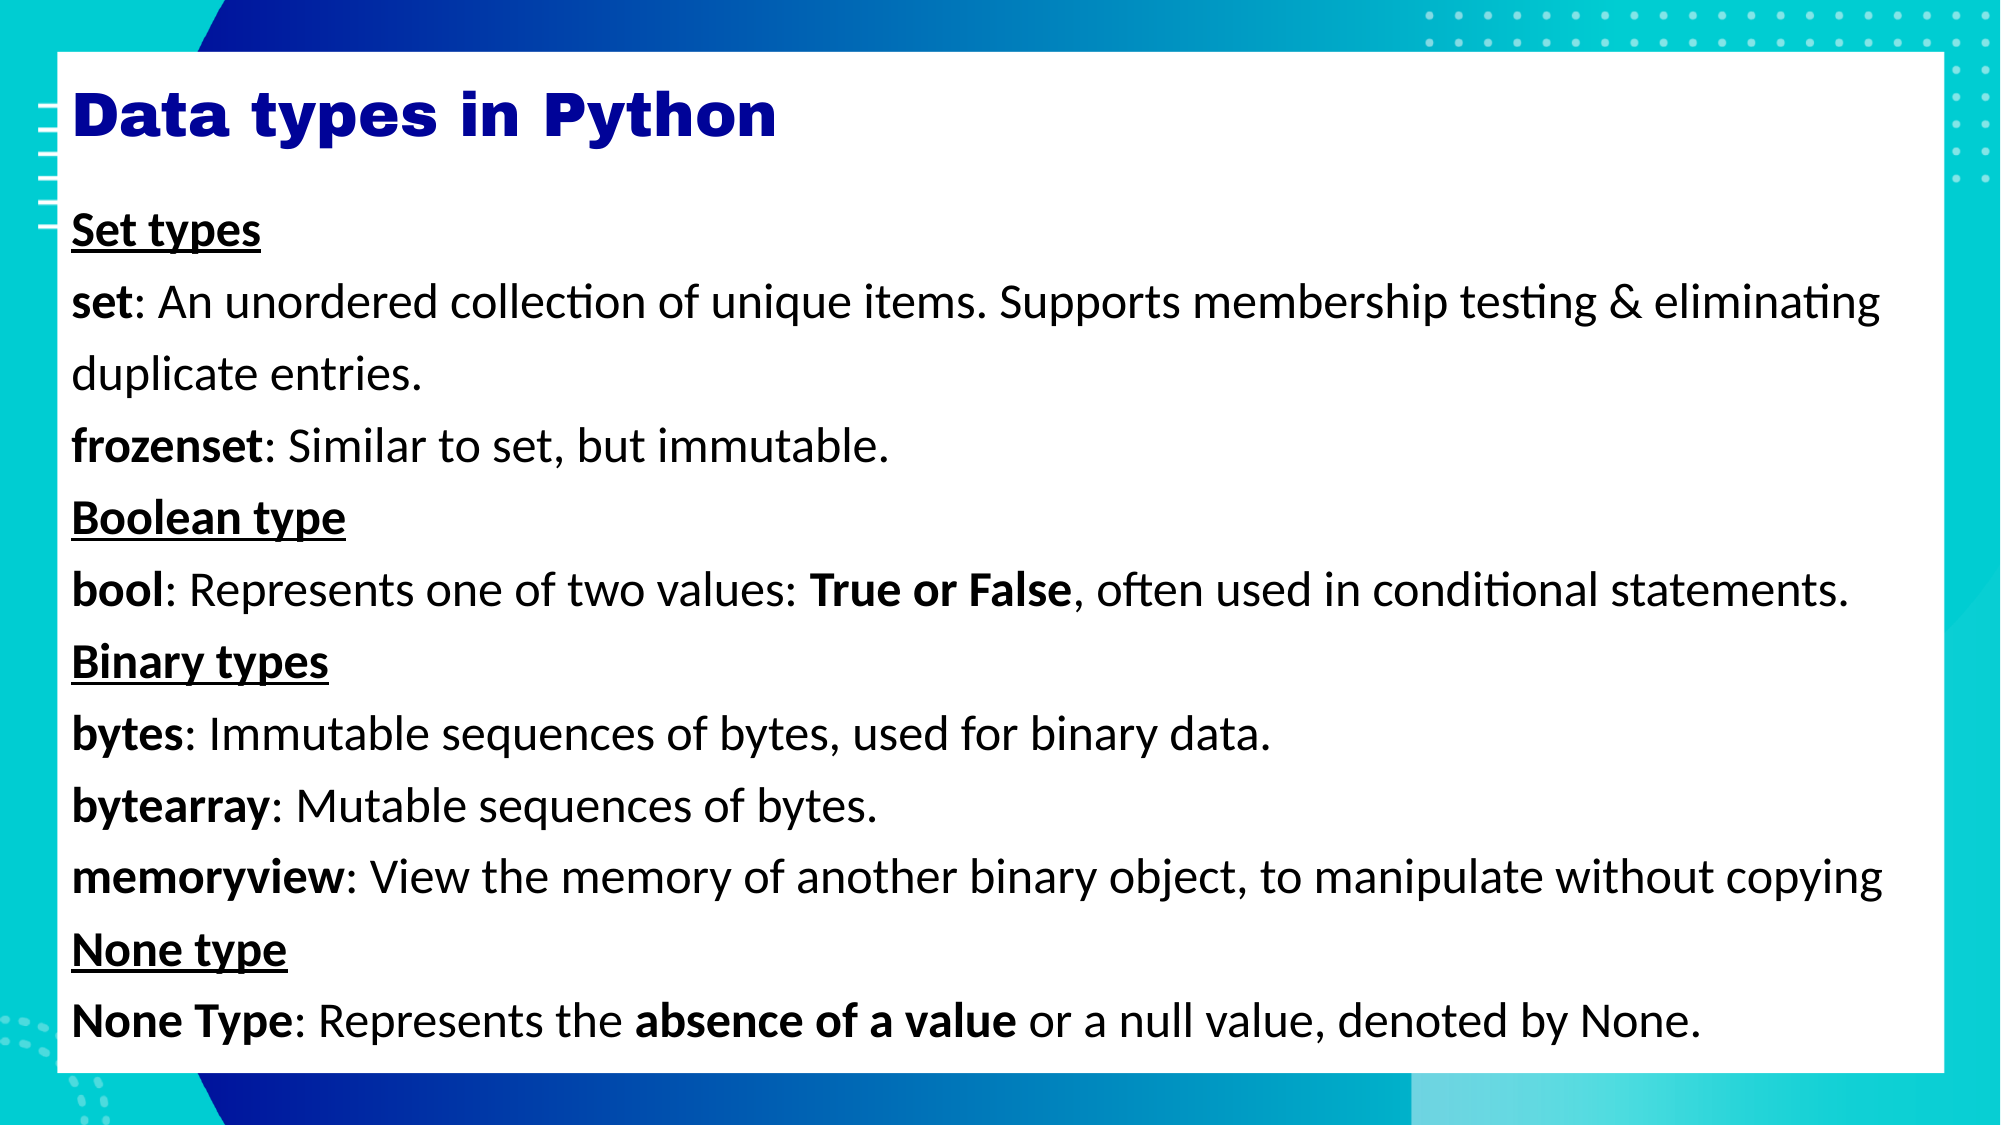

# Data types in Python
Set types
set: An unordered collection of unique items. Supports membership testing & eliminating duplicate entries.
frozenset: Similar to set, but immutable.
Boolean type
bool: Represents one of two values: True or False, often used in conditional statements.
Binary types
bytes: Immutable sequences of bytes, used for binary data.
bytearray: Mutable sequences of bytes.
memoryview: View the memory of another binary object, to manipulate without copying
None type
None Type: Represents the absence of a value or a null value, denoted by None.